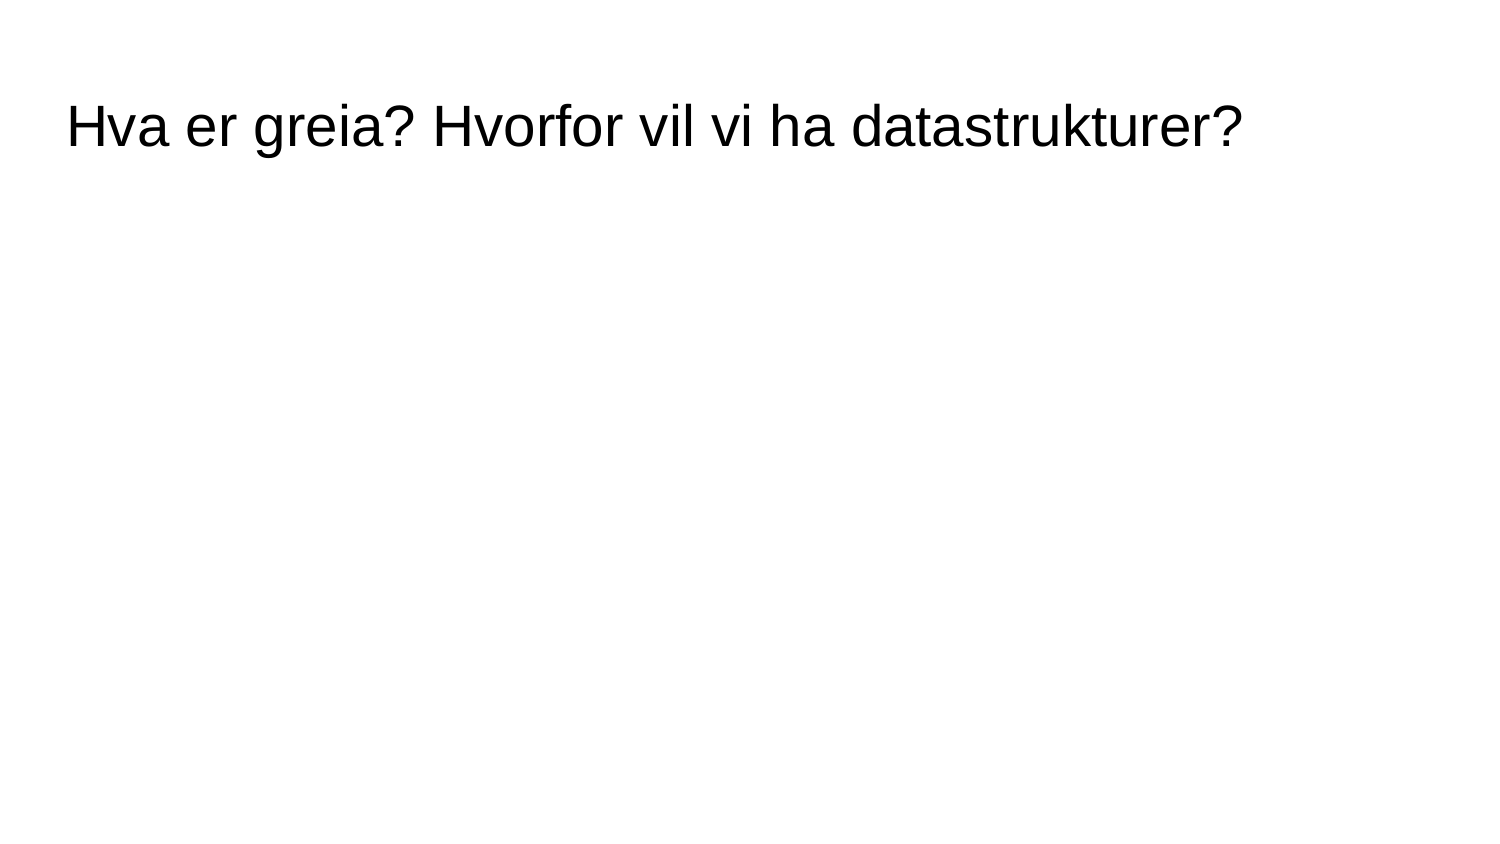

# Hva er greia? Hvorfor vil vi ha datastrukturer?